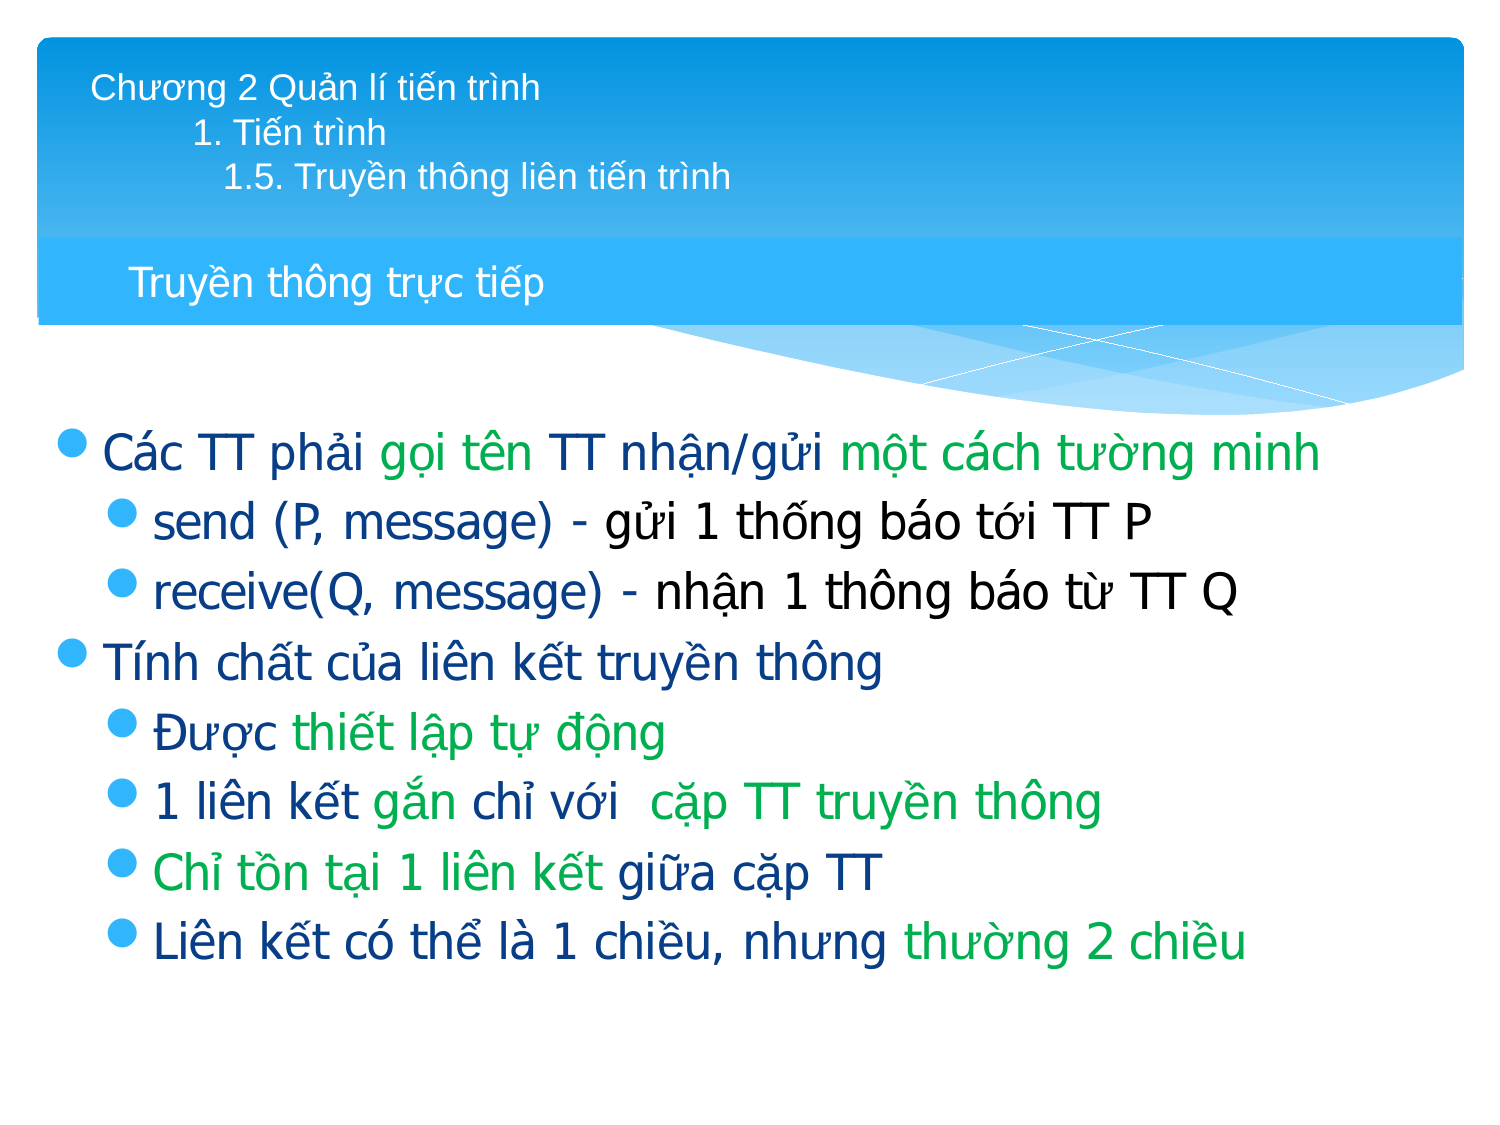

# Chương 2 Quản lí tiến trình 1. Tiến trình 1.5. Truyền thông liên tiến trình
Truyền thông trực tiếp
Các TT phải gọi tên TT nhận/gửi một cách tường minh
send (P, message) - gửi 1 thống báo tới TT P
receive(Q, message) - nhận 1 thông báo từ TT Q
Tính chất của liên kết truyền thông
Được thiết lập tự động
1 liên kết gắn chỉ với  cặp TT truyền thông
Chỉ tồn tại 1 liên kết giữa cặp TT
Liên kết có thể là 1 chiều, nhưng thường 2 chiều